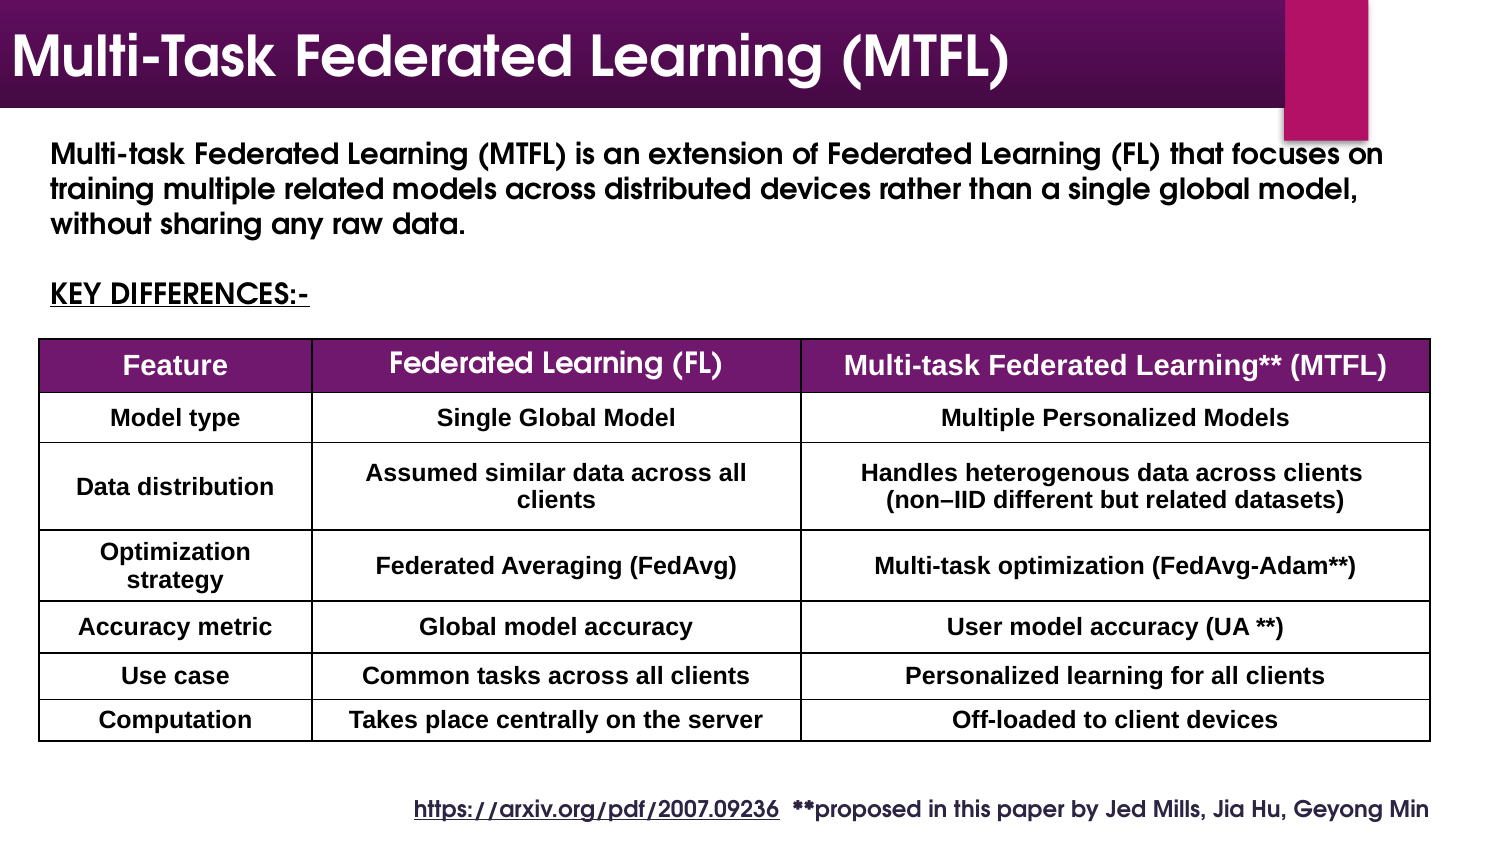

Multi-Task Federated Learning (MTFL)
Multi-task Federated Learning (MTFL) is an extension of Federated Learning (FL) that focuses on training multiple related models across distributed devices rather than a single global model, without sharing any raw data.

KEY DIFFERENCES:-
| Feature | Federated Learning (FL) | Multi-task Federated Learning\*\* (MTFL) |
| --- | --- | --- |
| Model type | Single Global Model | Multiple Personalized Models |
| Data distribution | Assumed similar data across all clients | Handles heterogenous data across clients (non–IID different but related datasets) |
| Optimization strategy | Federated Averaging (FedAvg) | Multi-task optimization (FedAvg-Adam\*\*) |
| Accuracy metric | Global model accuracy | User model accuracy (UA \*\*) |
| Use case | Common tasks across all clients | Personalized learning for all clients |
| Computation | Takes place centrally on the server | Off-loaded to client devices |
https://arxiv.org/pdf/2007.09236  **proposed in this paper by Jed Mills, Jia Hu, Geyong Min